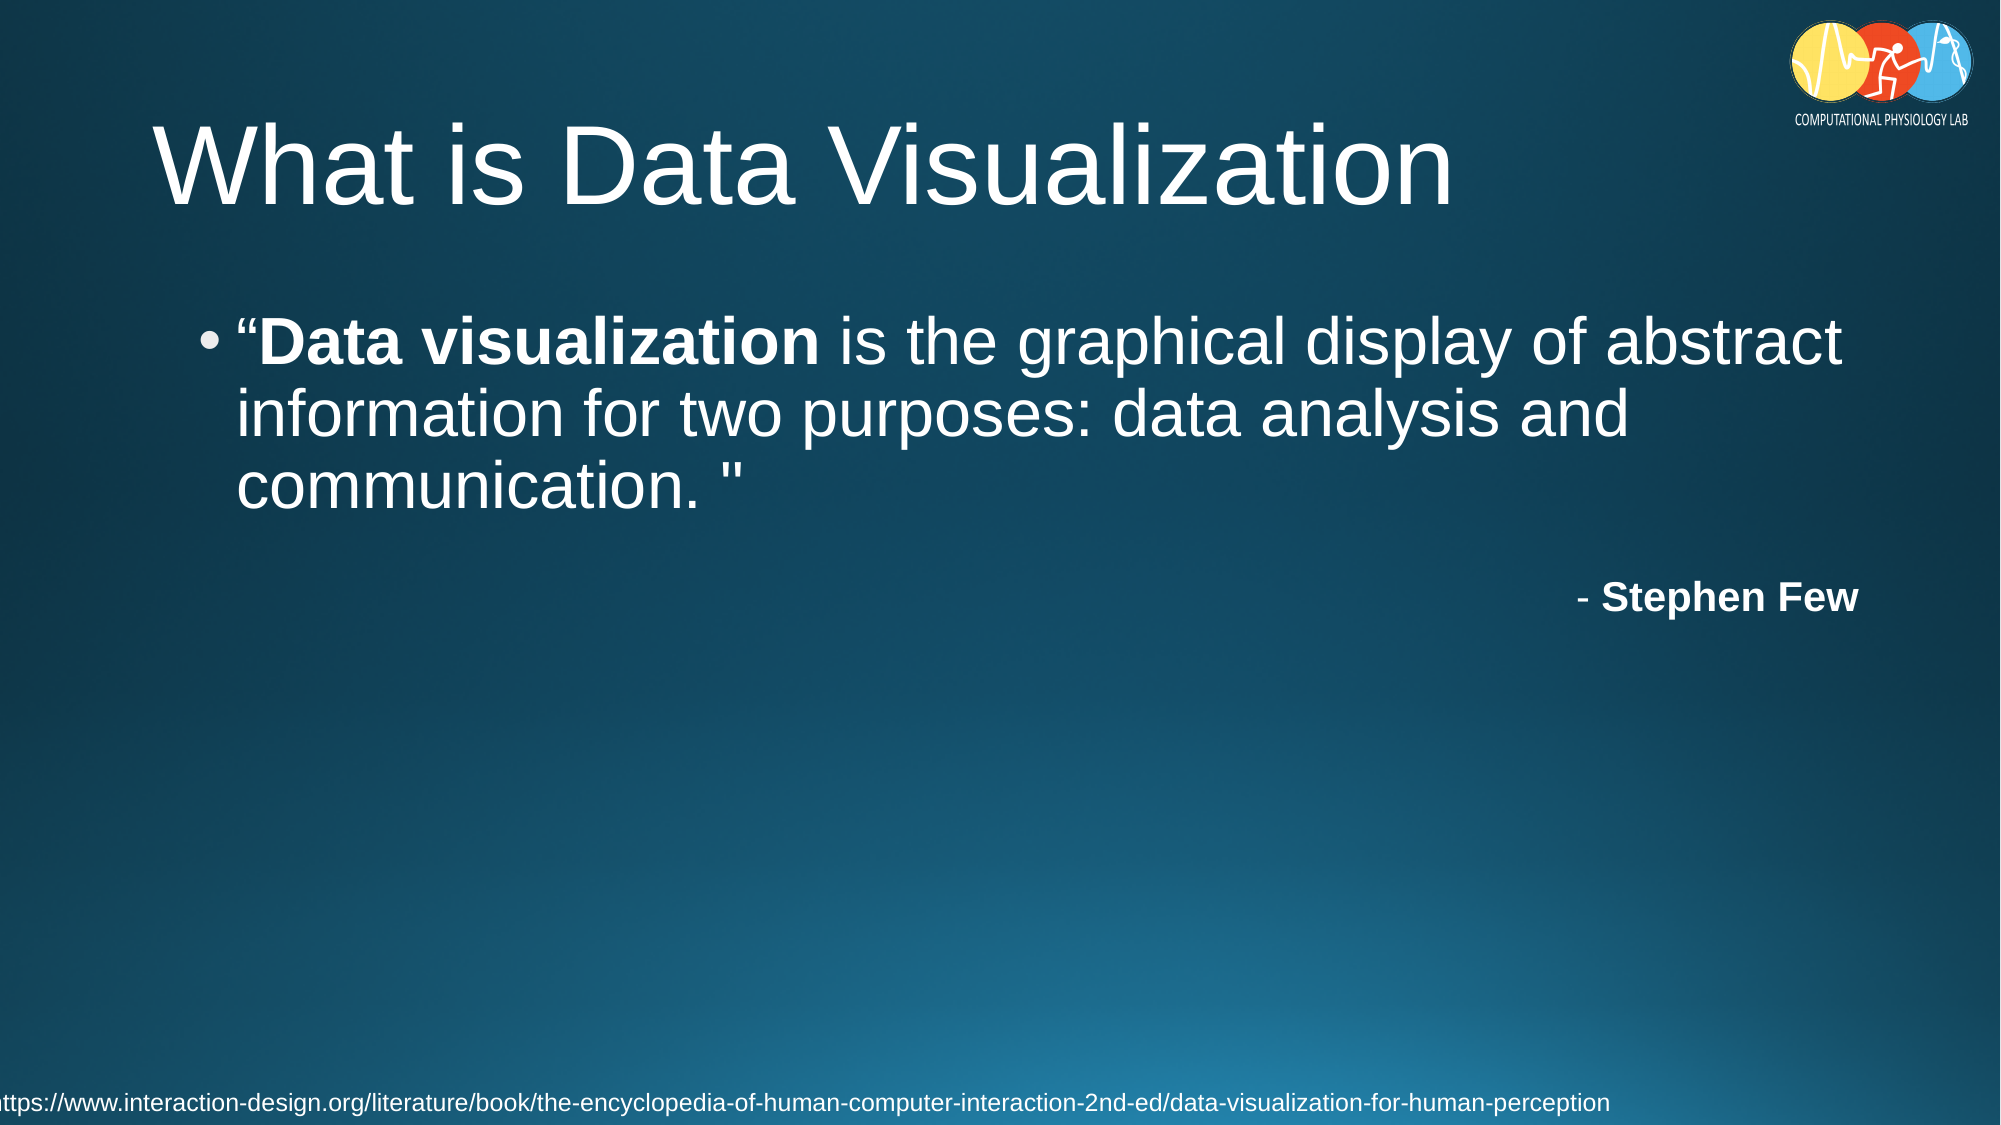

# What is Data Visualization
“Data visualization is the graphical display of abstract information for two purposes: data analysis and communication. "
- Stephen Few
https://www.interaction-design.org/literature/book/the-encyclopedia-of-human-computer-interaction-2nd-ed/data-visualization-for-human-perception